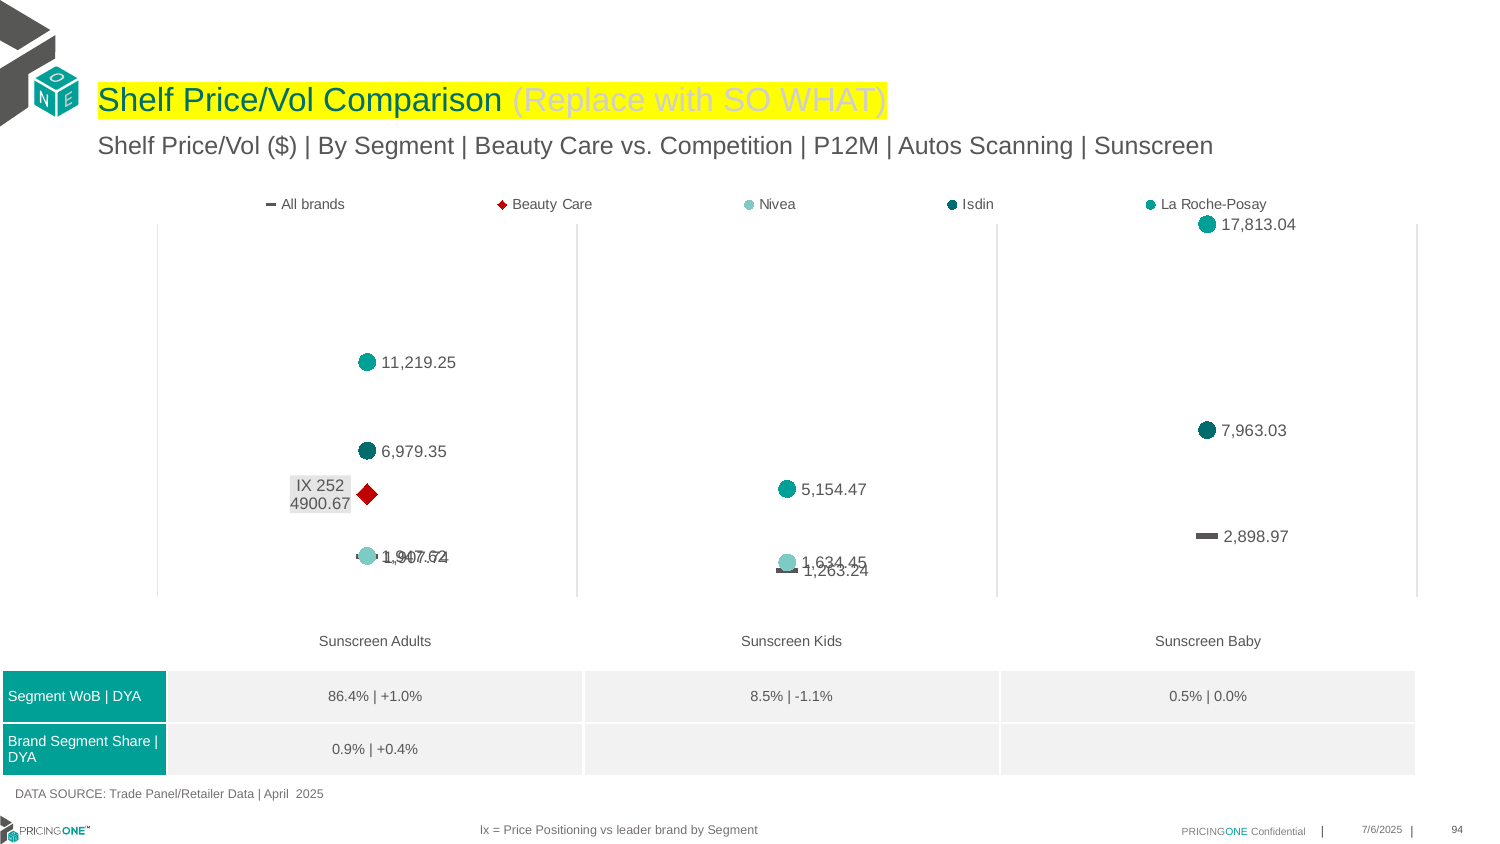

# Shelf Price/Vol Comparison (Replace with SO WHAT)
Shelf Price/Vol ($) | By Segment | Beauty Care vs. Competition | P12M | Autos Scanning | Sunscreen

### Chart

| Category | All brands | Beauty Care | Nivea | Isdin | La Roche-Posay |
|---|---|---|---|---|---|
| IX 252 | 1907.74 | 4900.67 | 1947.62 | 6979.35 | 11219.25 |
| None | 1263.24 | None | 1634.45 | None | 5154.47 |
| None | 2898.97 | None | None | 7963.03 | 17813.04 |
|  | Sunscreen Adults | Sunscreen Kids | Sunscreen Baby |
| --- | --- | --- | --- |
| Segment WoB | DYA | 86.4% | +1.0% | 8.5% | -1.1% | 0.5% | 0.0% |
| Brand Segment Share | DYA | 0.9% | +0.4% |  |  |
DATA SOURCE: Trade Panel/Retailer Data | April  2025
Ix = Price Positioning vs leader brand by Segment
7/6/2025
94